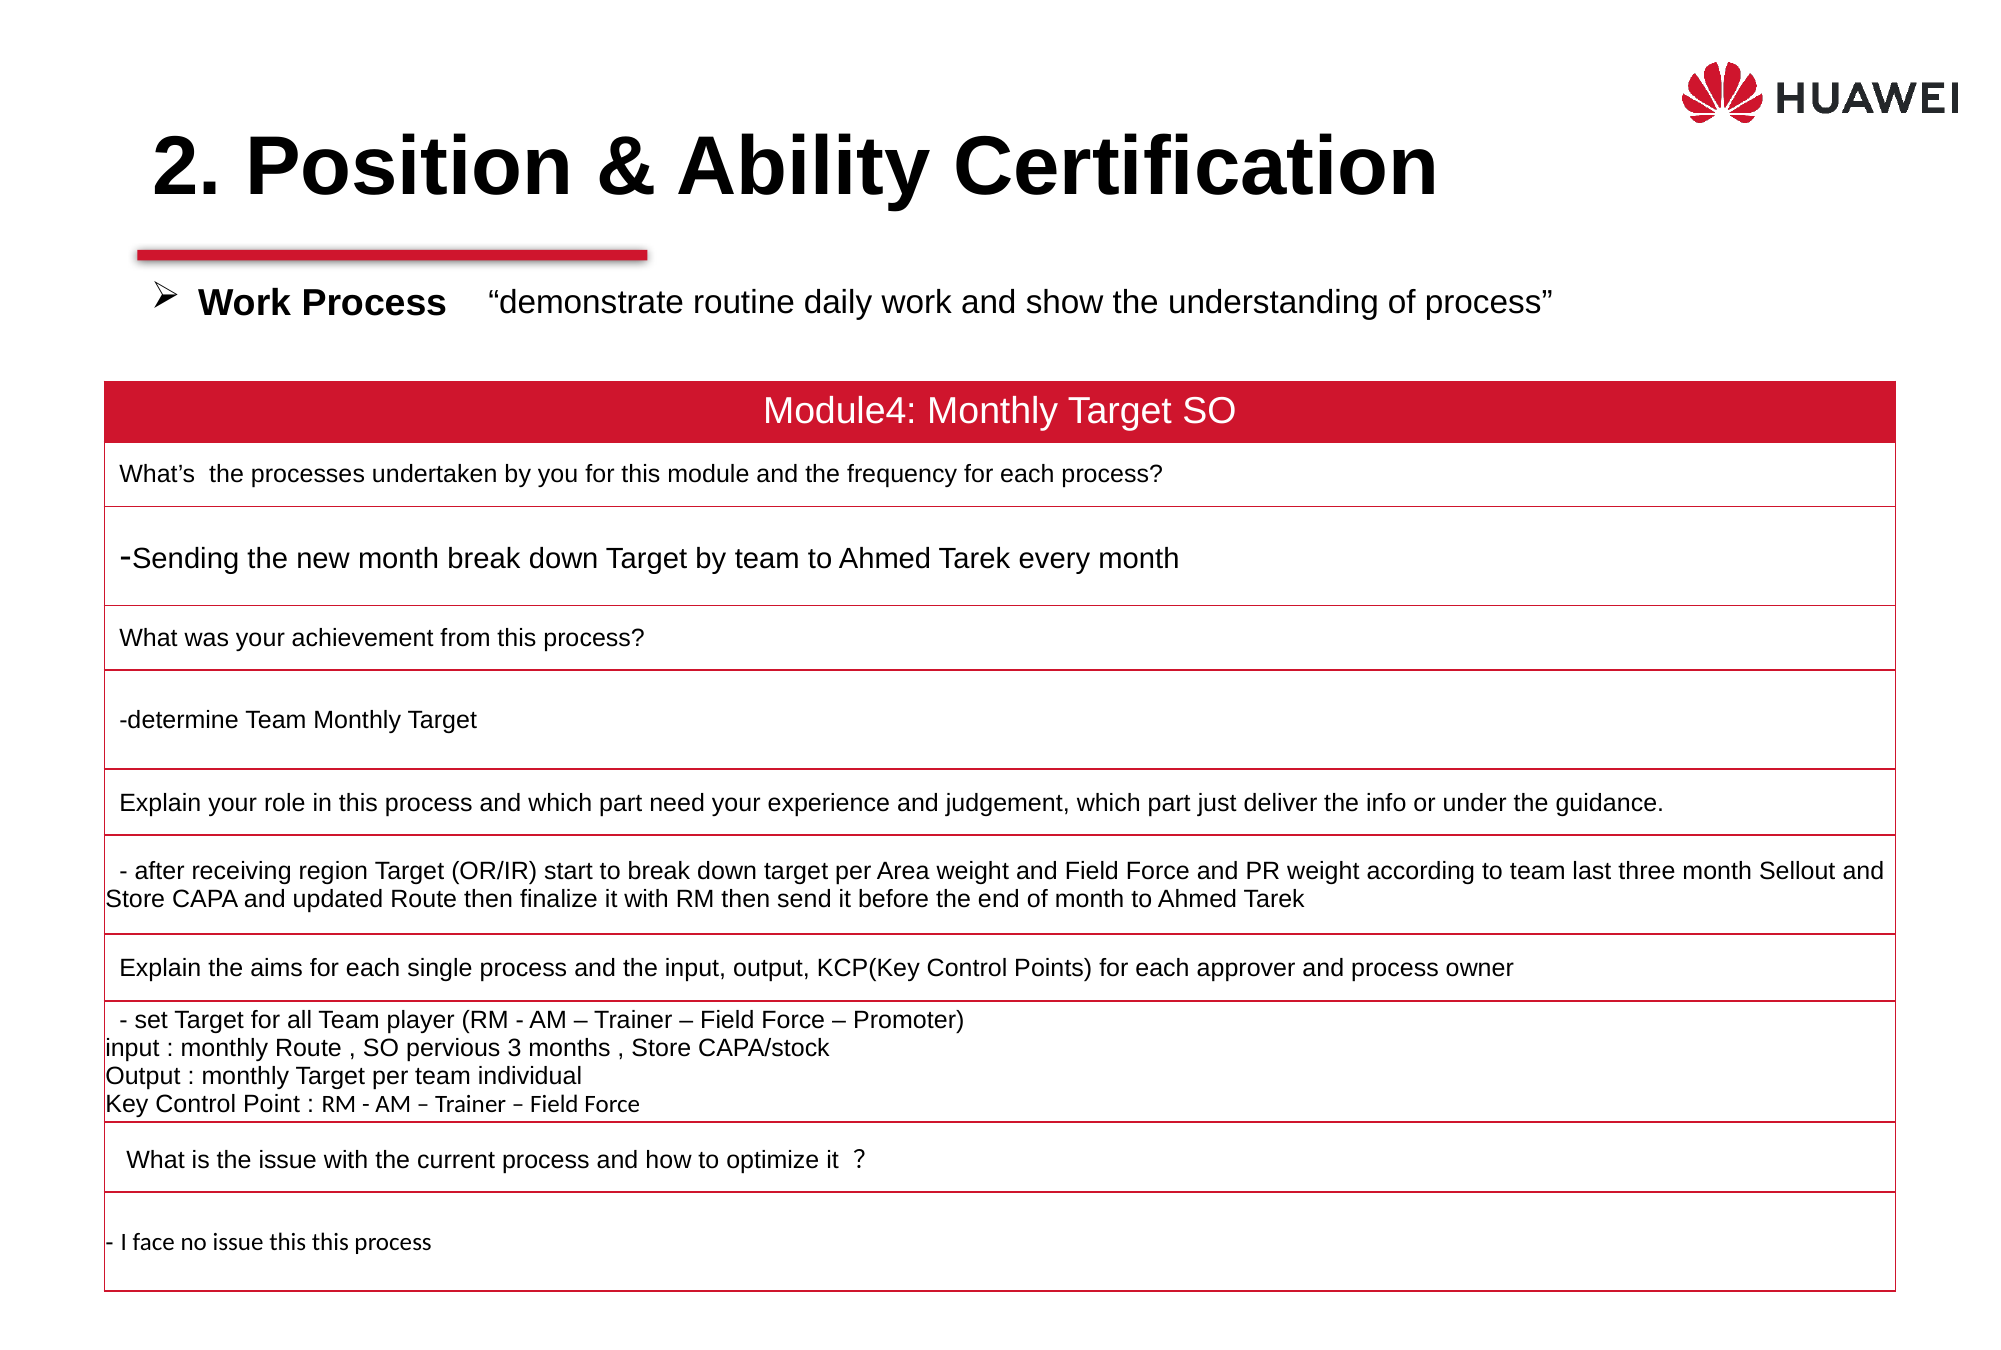

# 2. Position & Ability Certification
Work Process
“demonstrate routine daily work and show the understanding of process”
| Module4: Monthly Target SO |
| --- |
| What’s the processes undertaken by you for this module and the frequency for each process? |
| -Sending the new month break down Target by team to Ahmed Tarek every month |
| What was your achievement from this process? |
| -determine Team Monthly Target |
| Explain your role in this process and which part need your experience and judgement, which part just deliver the info or under the guidance. |
| - after receiving region Target (OR/IR) start to break down target per Area weight and Field Force and PR weight according to team last three month Sellout and Store CAPA and updated Route then finalize it with RM then send it before the end of month to Ahmed Tarek |
| Explain the aims for each single process and the input, output, KCP(Key Control Points) for each approver and process owner |
| - set Target for all Team player (RM - AM – Trainer – Field Force – Promoter) input : monthly Route , SO pervious 3 months , Store CAPA/stock Output : monthly Target per team individual Key Control Point : RM - AM – Trainer – Field Force |
| What is the issue with the current process and how to optimize it ？ |
| - I face no issue this this process |